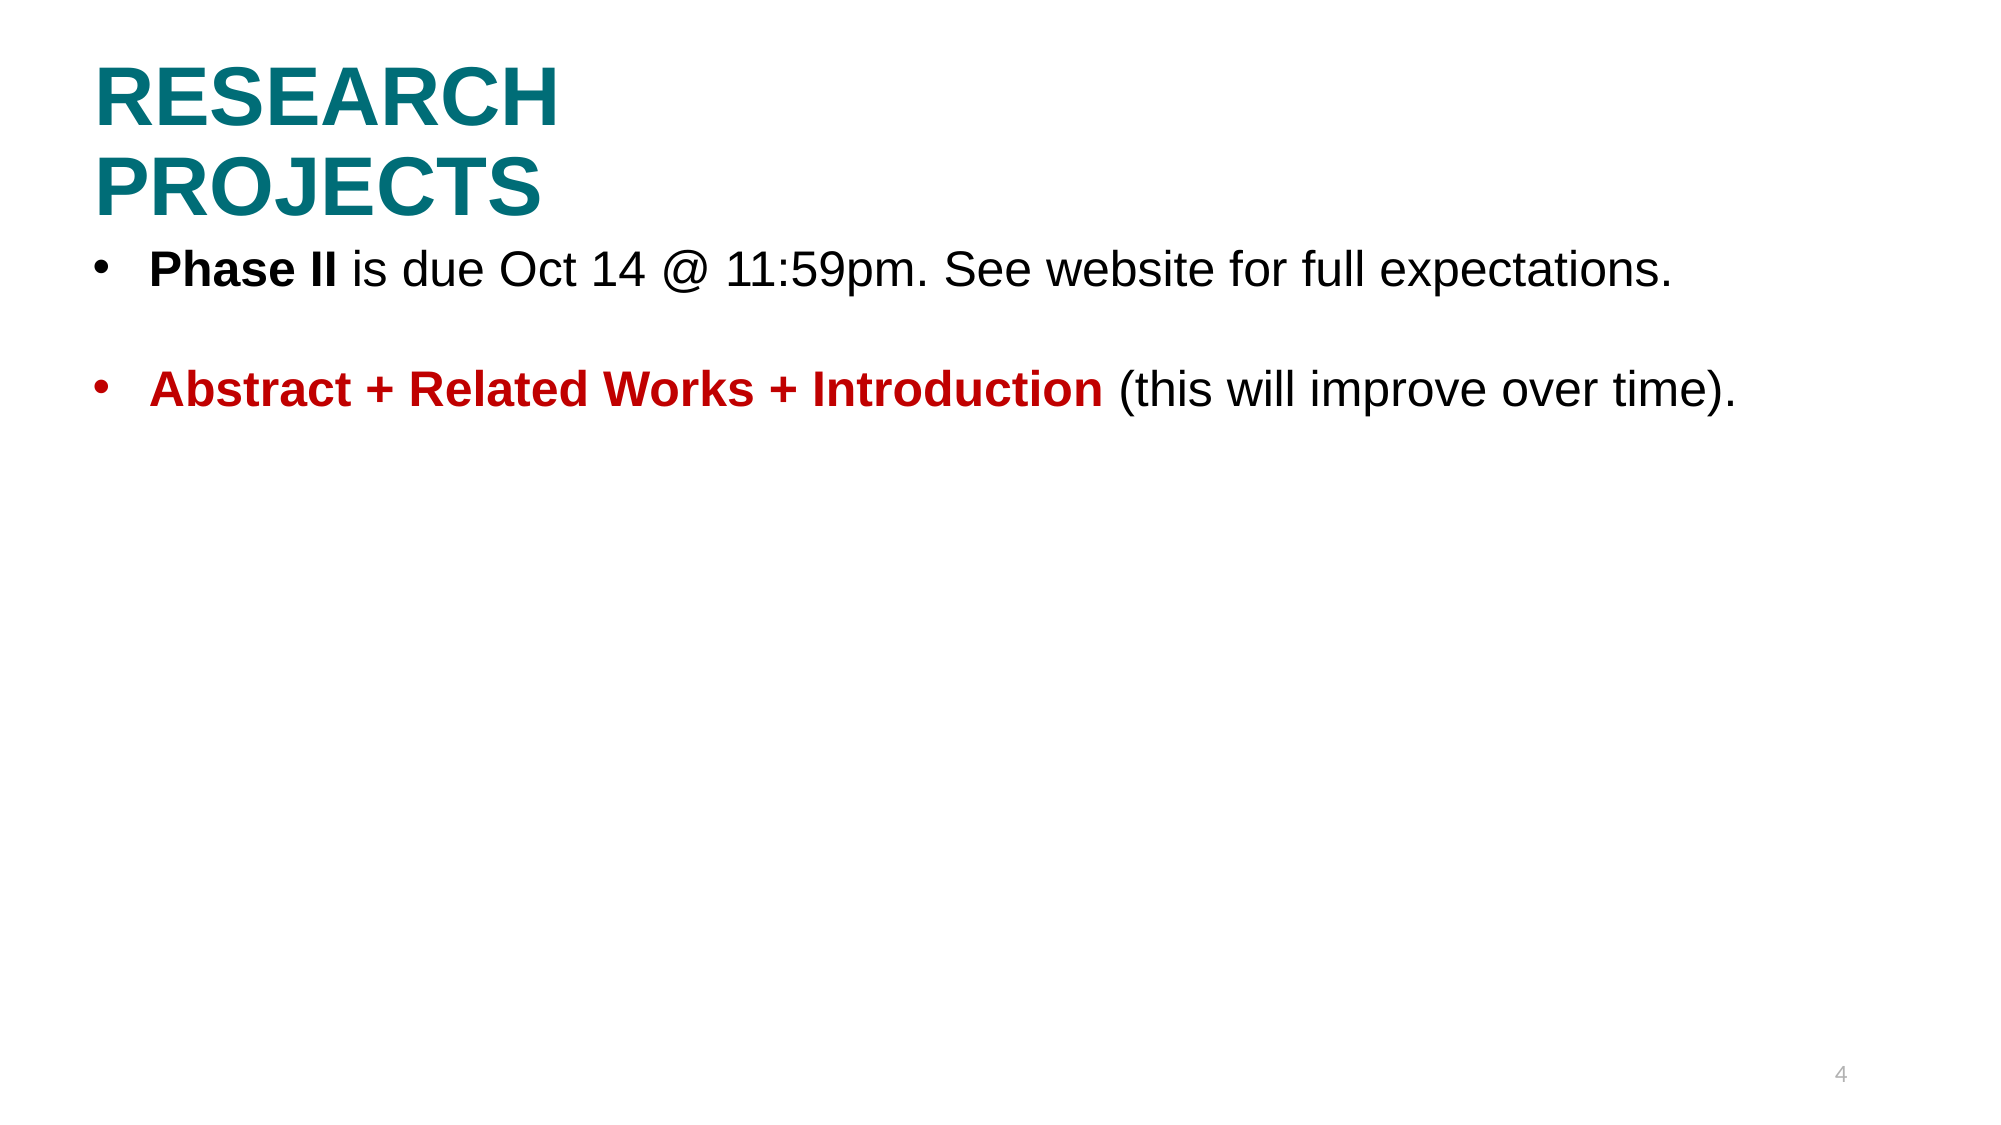

RESEARCH PROJECTS
Phase II is due Oct 14 @ 11:59pm. See website for full expectations.
Abstract + Related Works + Introduction (this will improve over time).

4